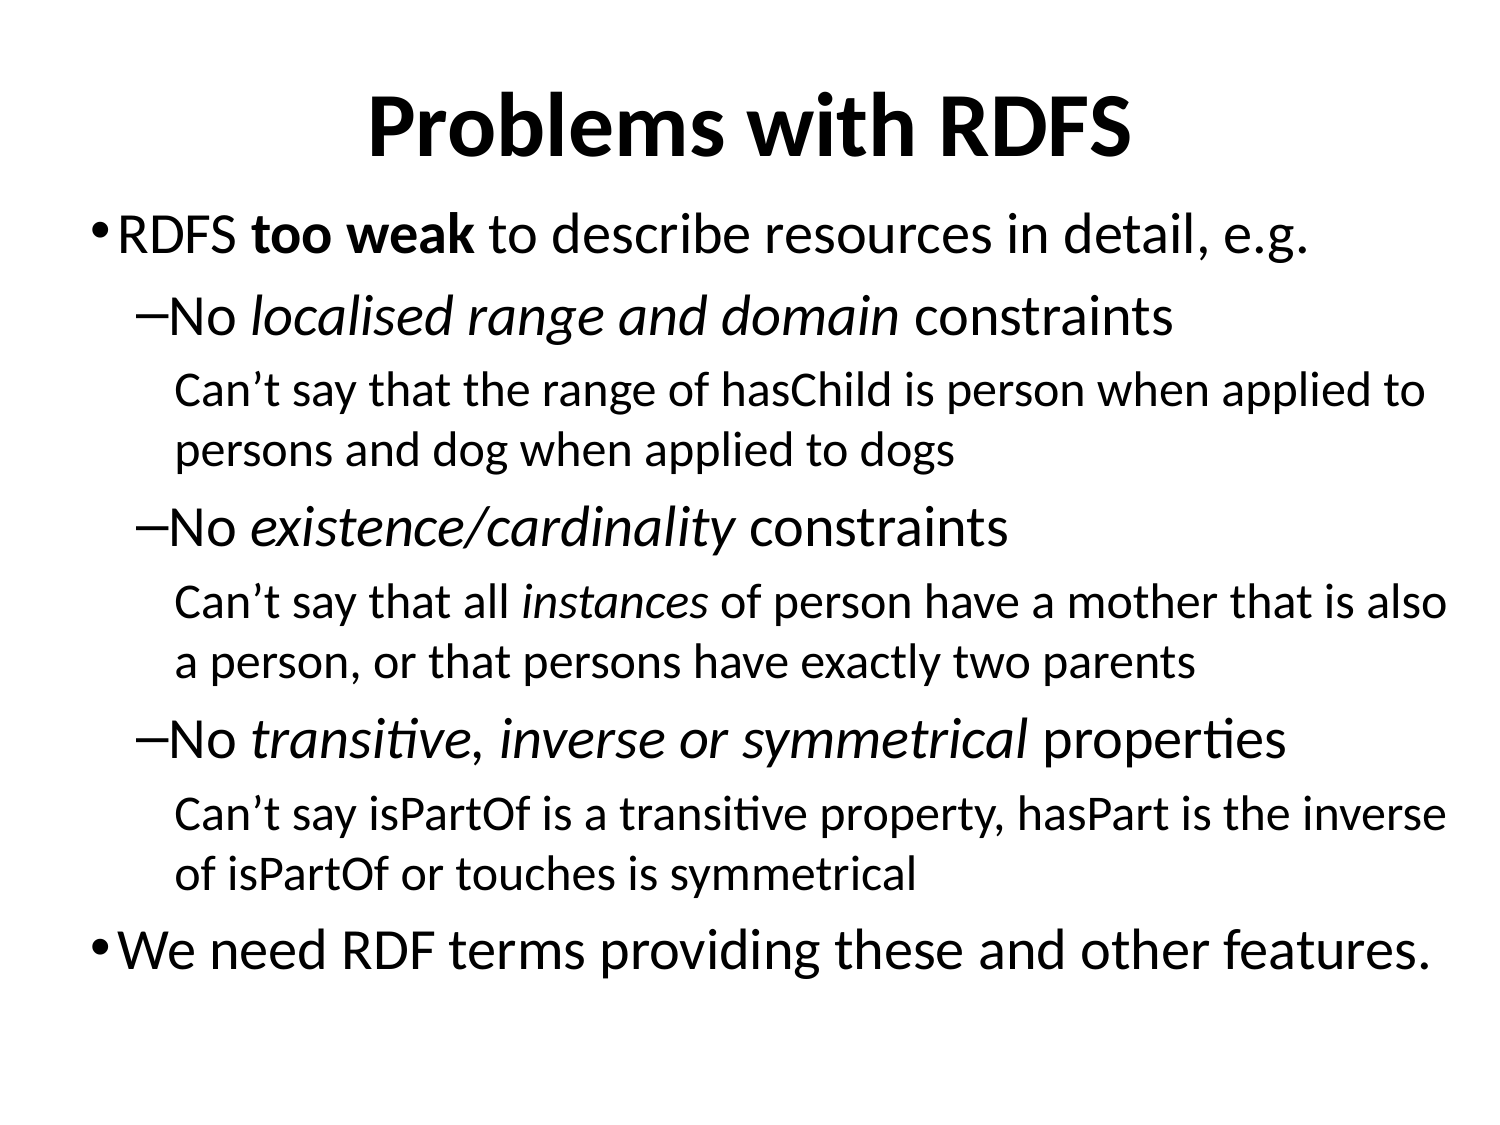

# Problems with RDFS
RDFS too weak to describe resources in detail, e.g.
No localised range and domain constraints
Can’t say that the range of hasChild is person when applied to persons and dog when applied to dogs
No existence/cardinality constraints
Can’t say that all instances of person have a mother that is also a person, or that persons have exactly two parents
No transitive, inverse or symmetrical properties
Can’t say isPartOf is a transitive property, hasPart is the inverse of isPartOf or touches is symmetrical
We need RDF terms providing these and other features.